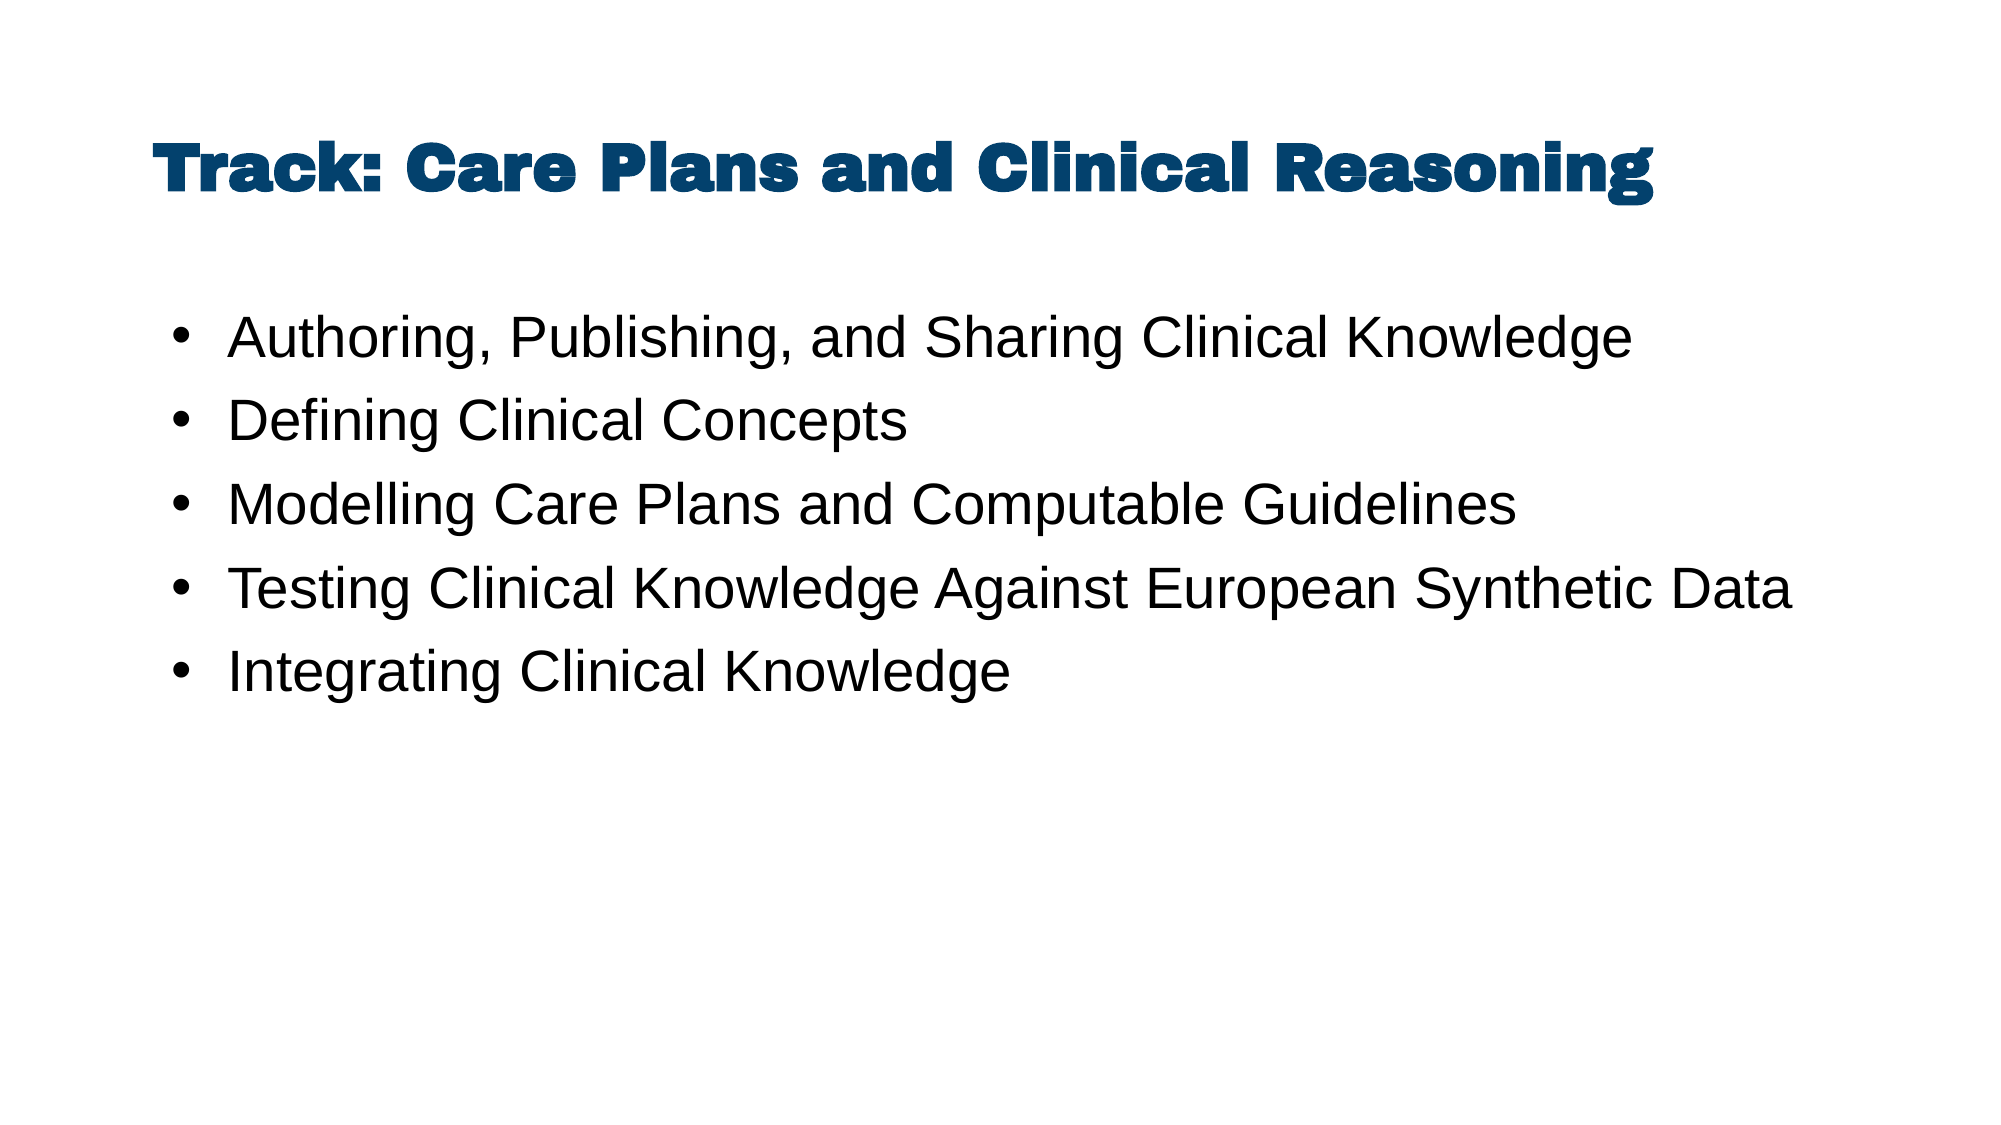

# Track: Care Plans and Clinical Reasoning
Authoring, Publishing, and Sharing Clinical Knowledge
Defining Clinical Concepts
Modelling Care Plans and Computable Guidelines
Testing Clinical Knowledge Against European Synthetic Data
Integrating Clinical Knowledge